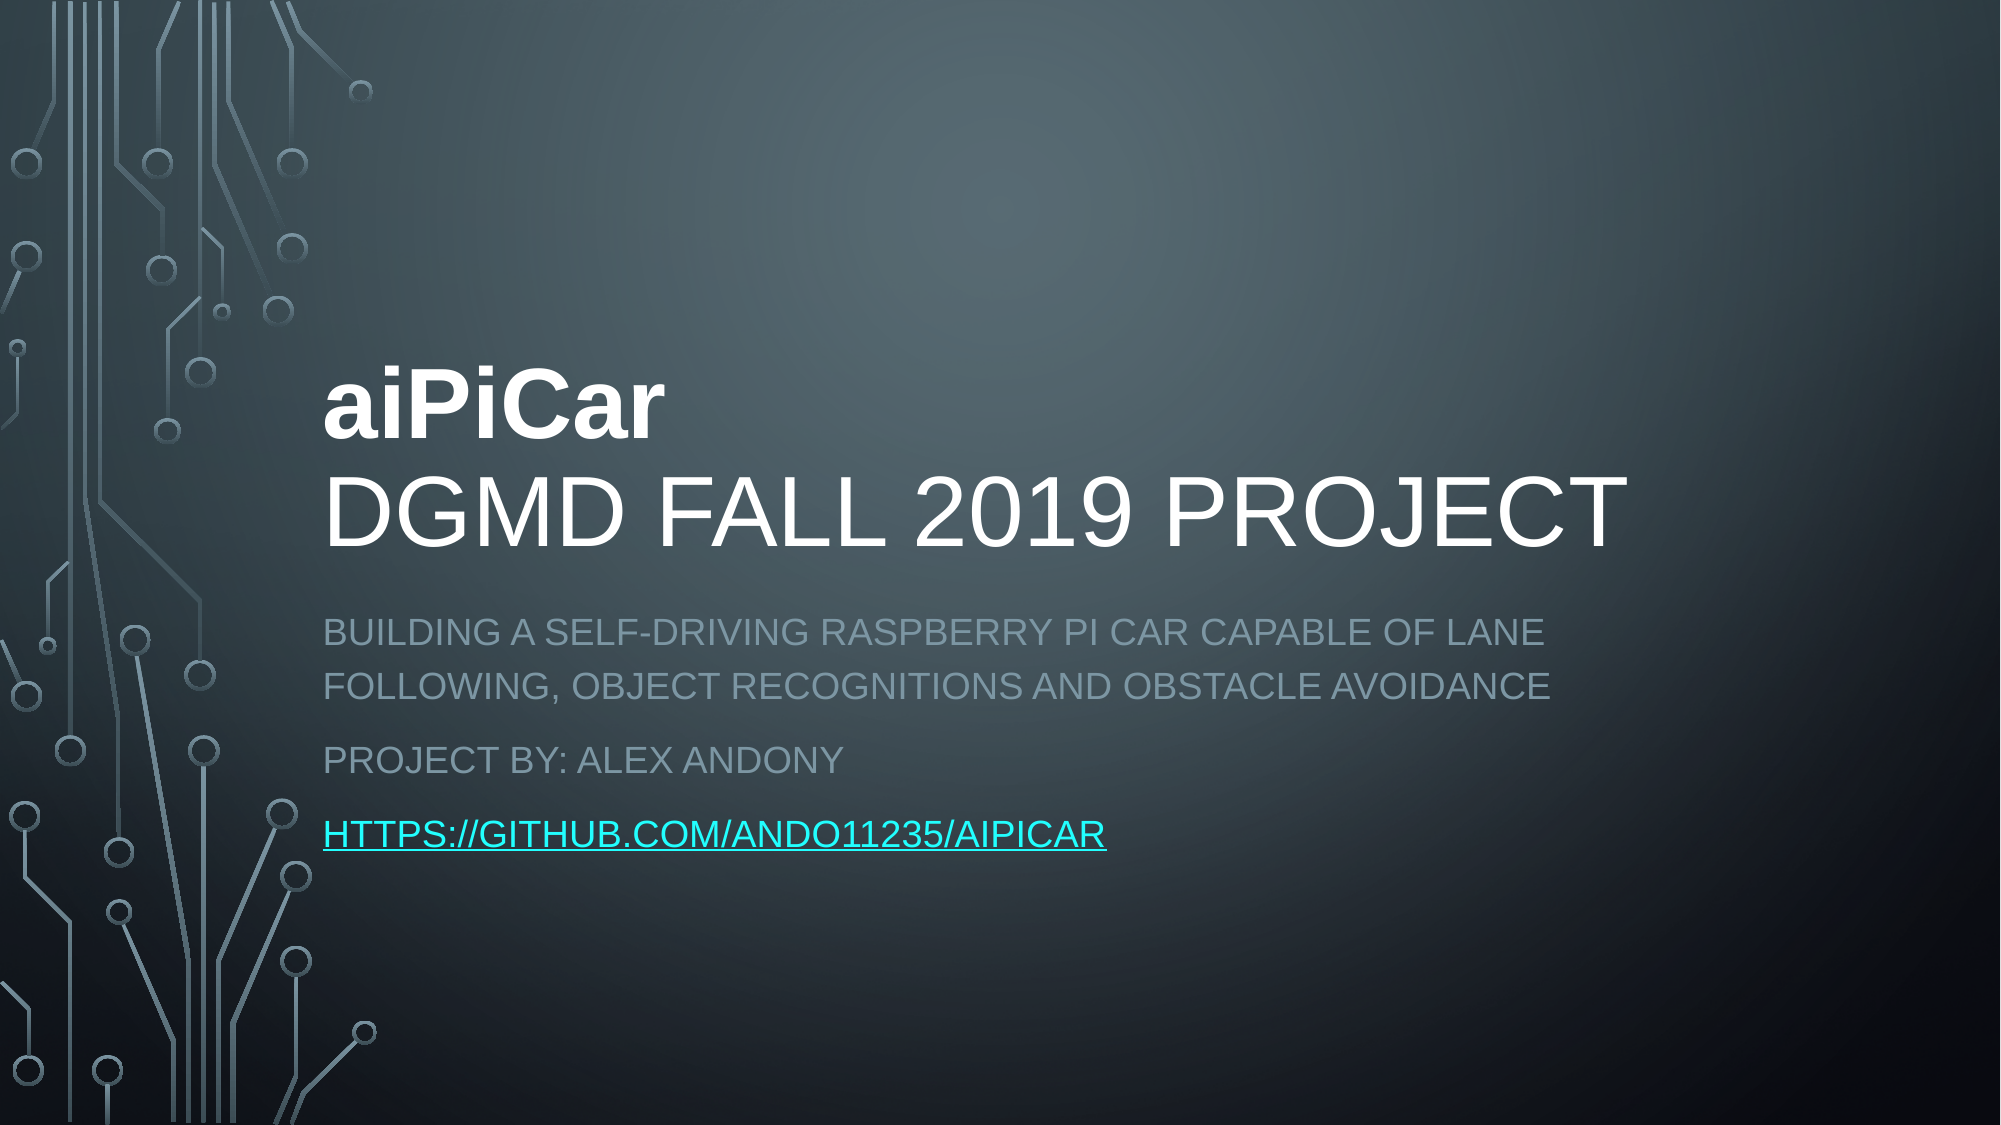

# aiPiCar DGMD FALL 2019 PROJECT
Building a Self-Driving Raspberry Pi Car Capable of Lane Following, Object Recognitions and Obstacle Avoidance
Project By: Alex Andony
https://github.com/ando11235/aiPiCar